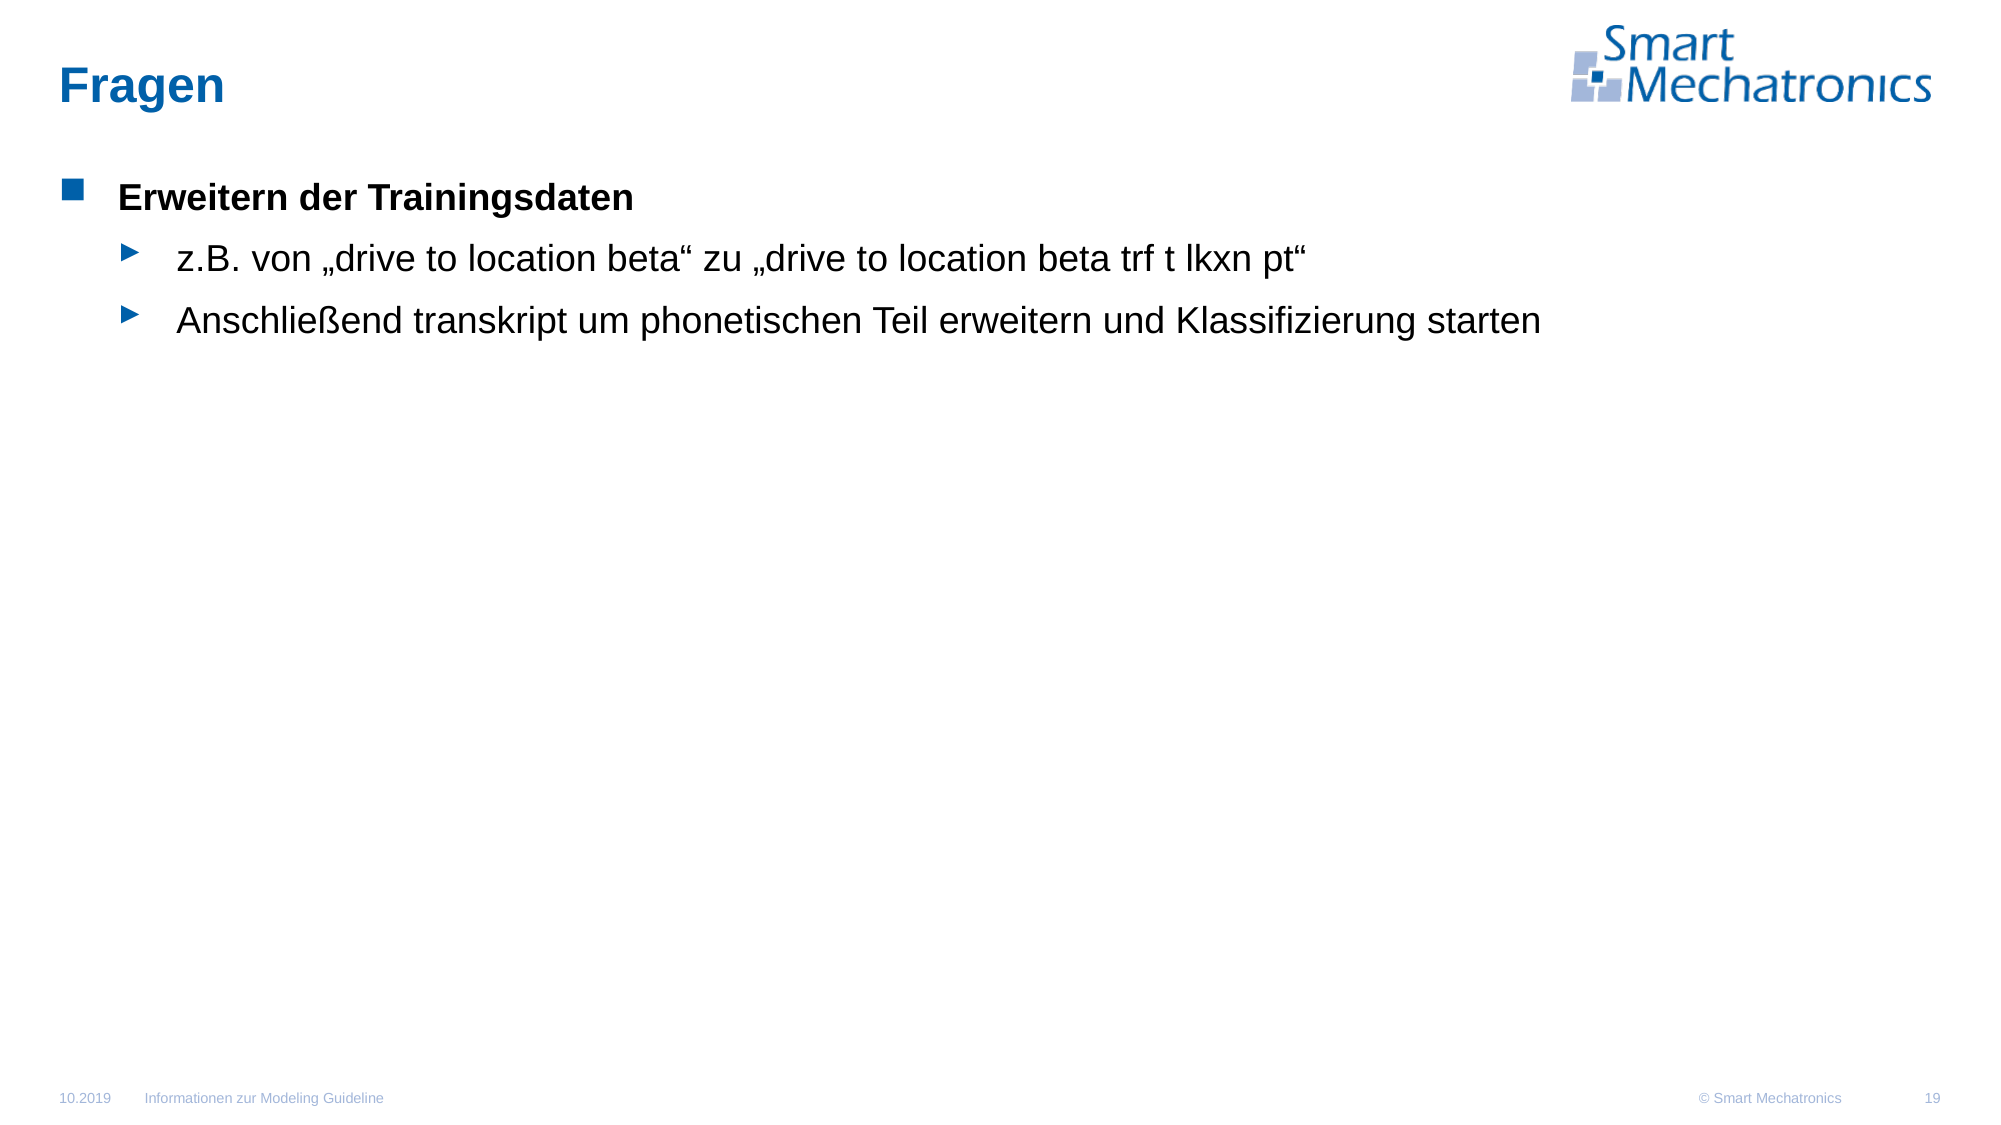

# Fragen
Erweitern der Trainingsdaten
z.B. von „drive to location beta“ zu „drive to location beta trf t lkxn pt“
Anschließend transkript um phonetischen Teil erweitern und Klassifizierung starten

Informationen zur Modeling Guideline
10.2019
19